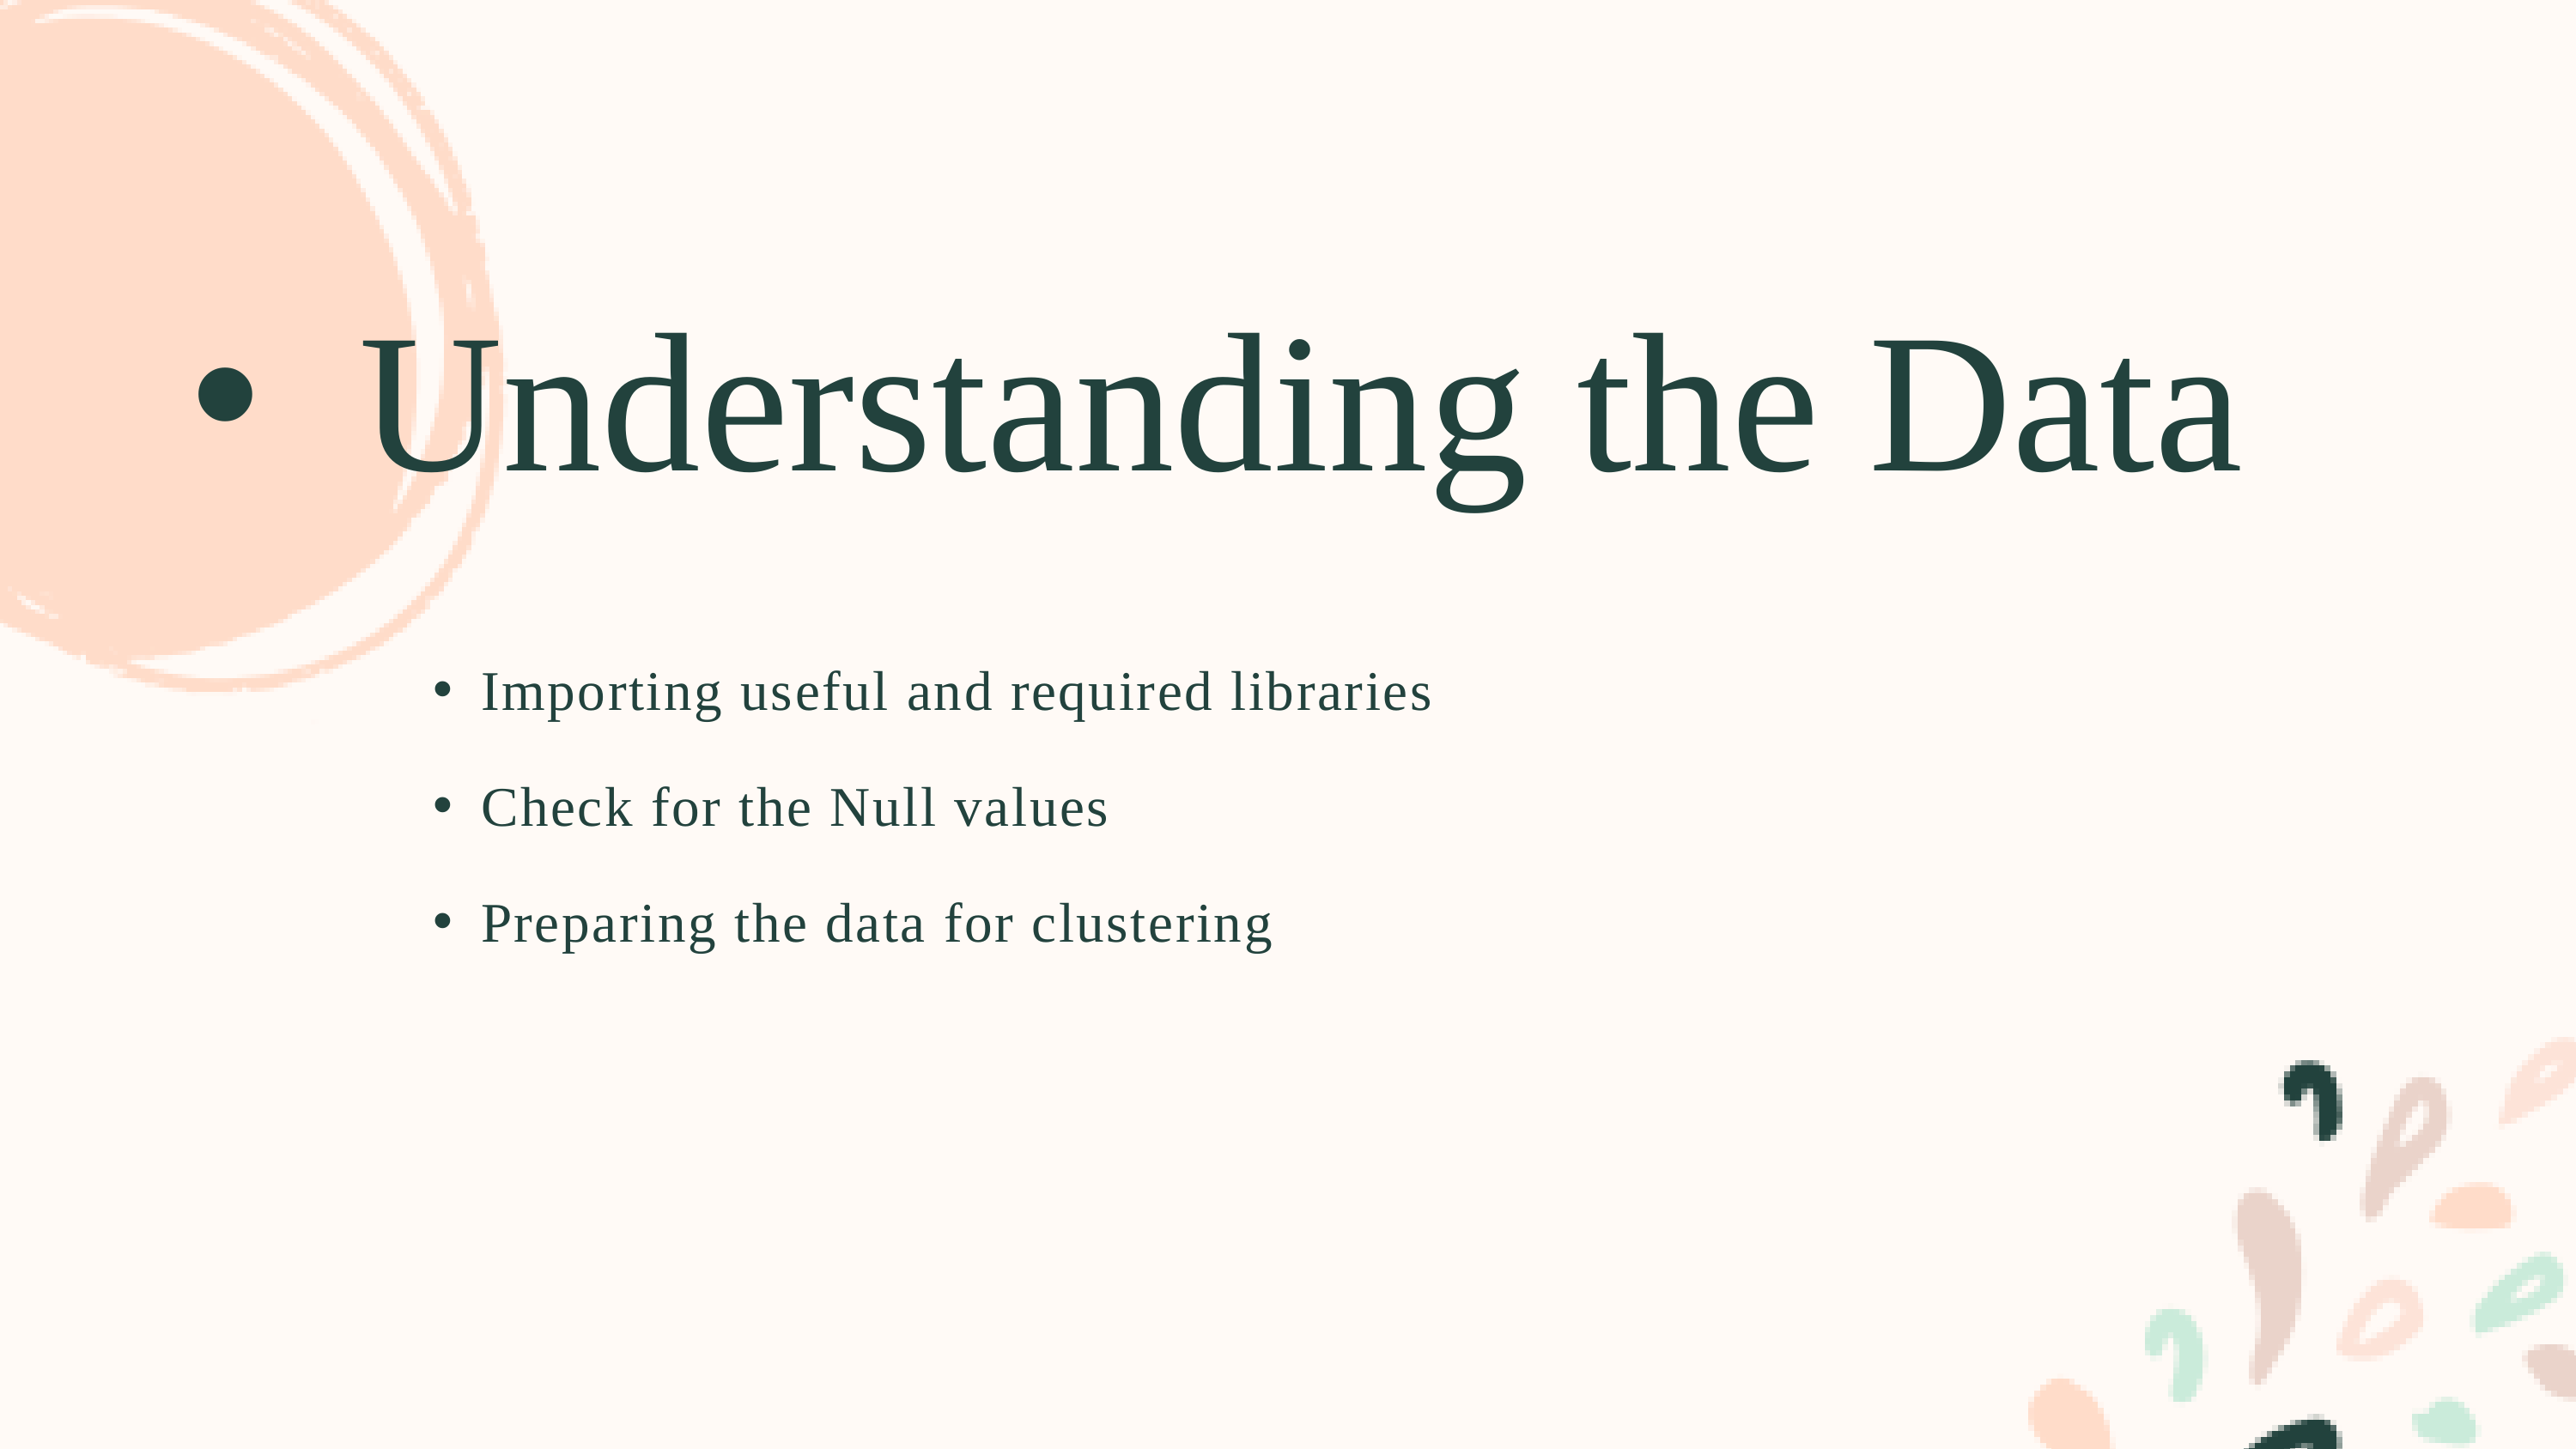

Understanding the Data
Importing useful and required libraries
Check for the Null values
Preparing the data for clustering